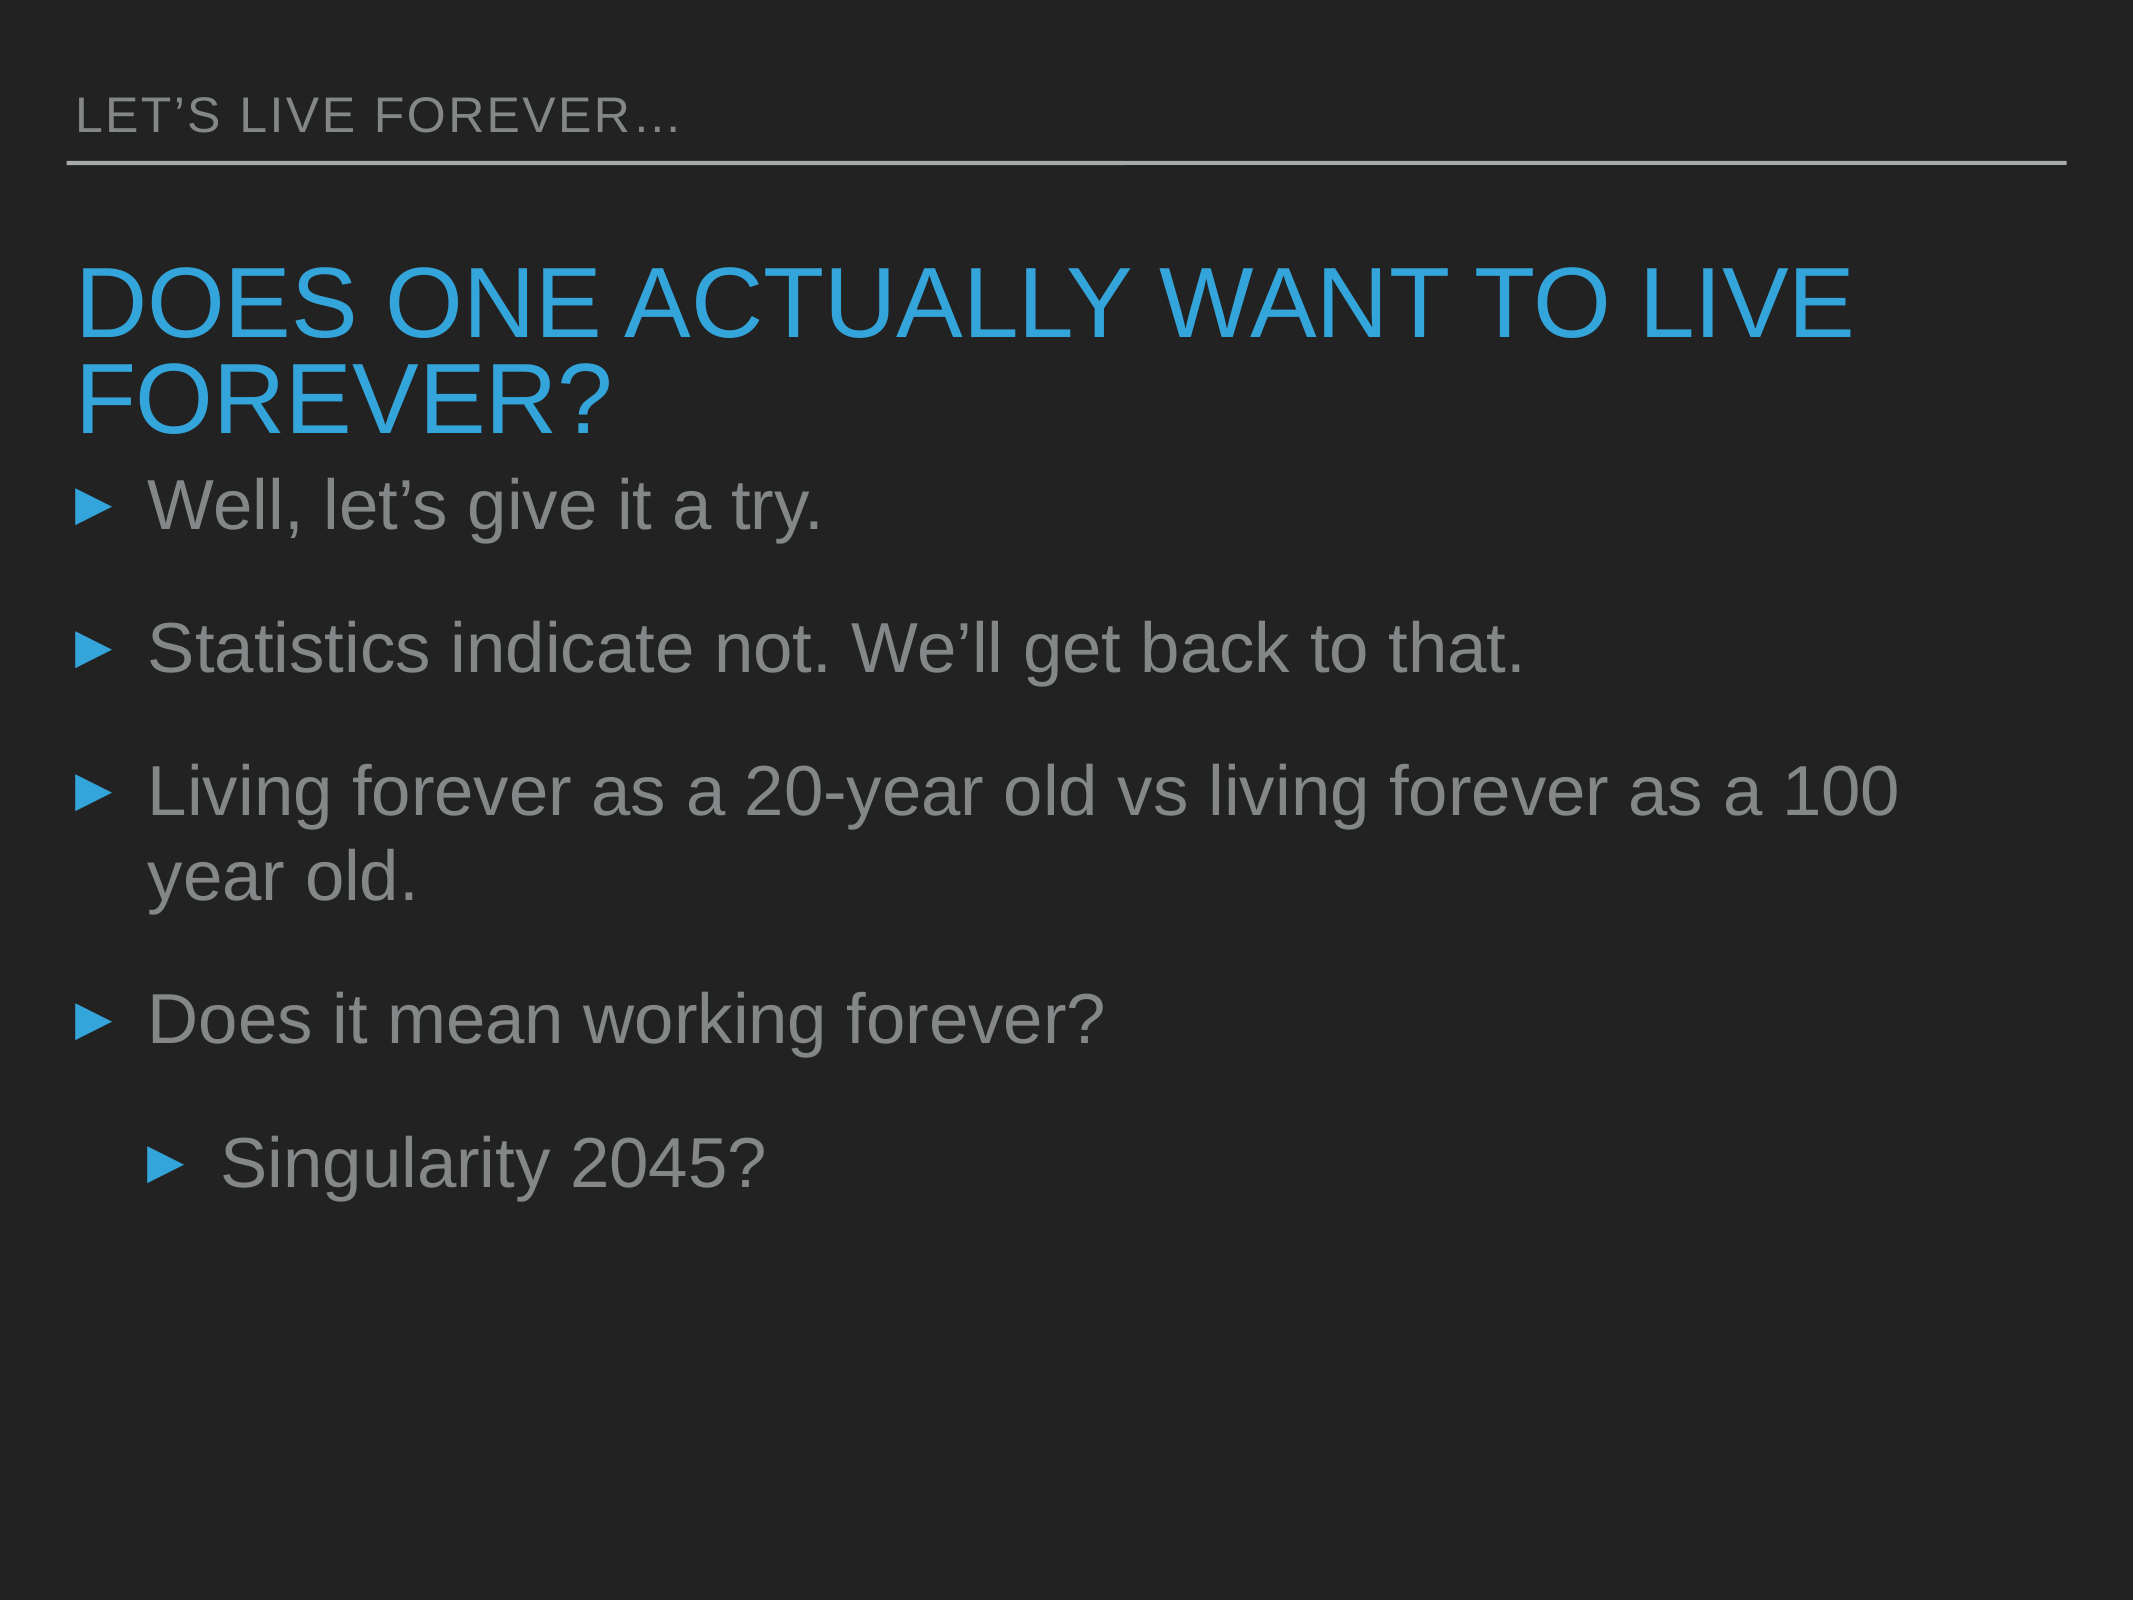

Let’s live forever…
# Does one actually want to live forever?
Well, let’s give it a try.
Statistics indicate not. We’ll get back to that.
Living forever as a 20-year old vs living forever as a 100 year old.
Does it mean working forever?
Singularity 2045?